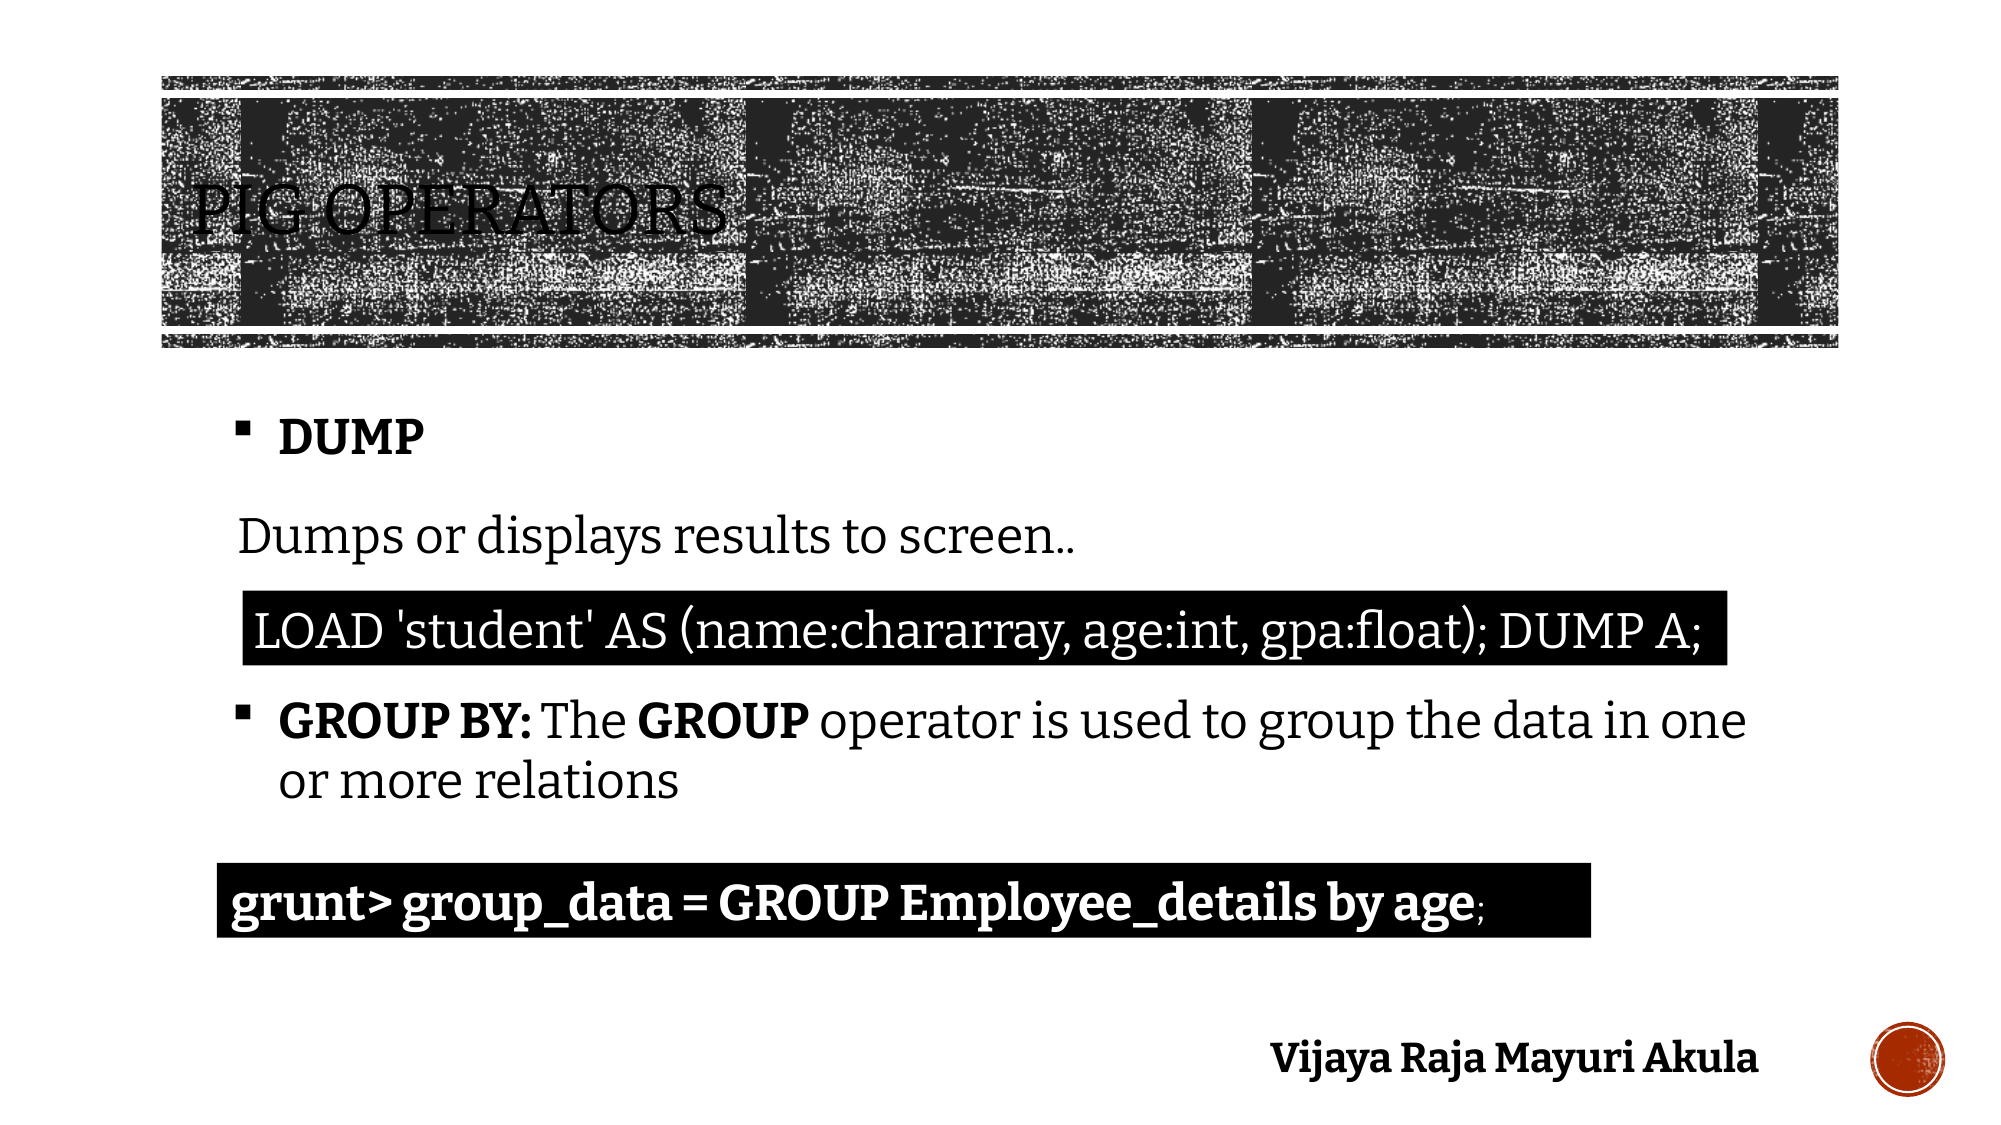

# Pig operators

DUMP

Dumps or displays results to screen..
 LOAD 'student' AS (name:chararray, age:int, gpa:float); DUMP A;
GROUP BY: The GROUP operator is used to group the data in one or more relations

grunt> group_data = GROUP Employee_details by age;

Vijaya Raja Mayuri Akula

14